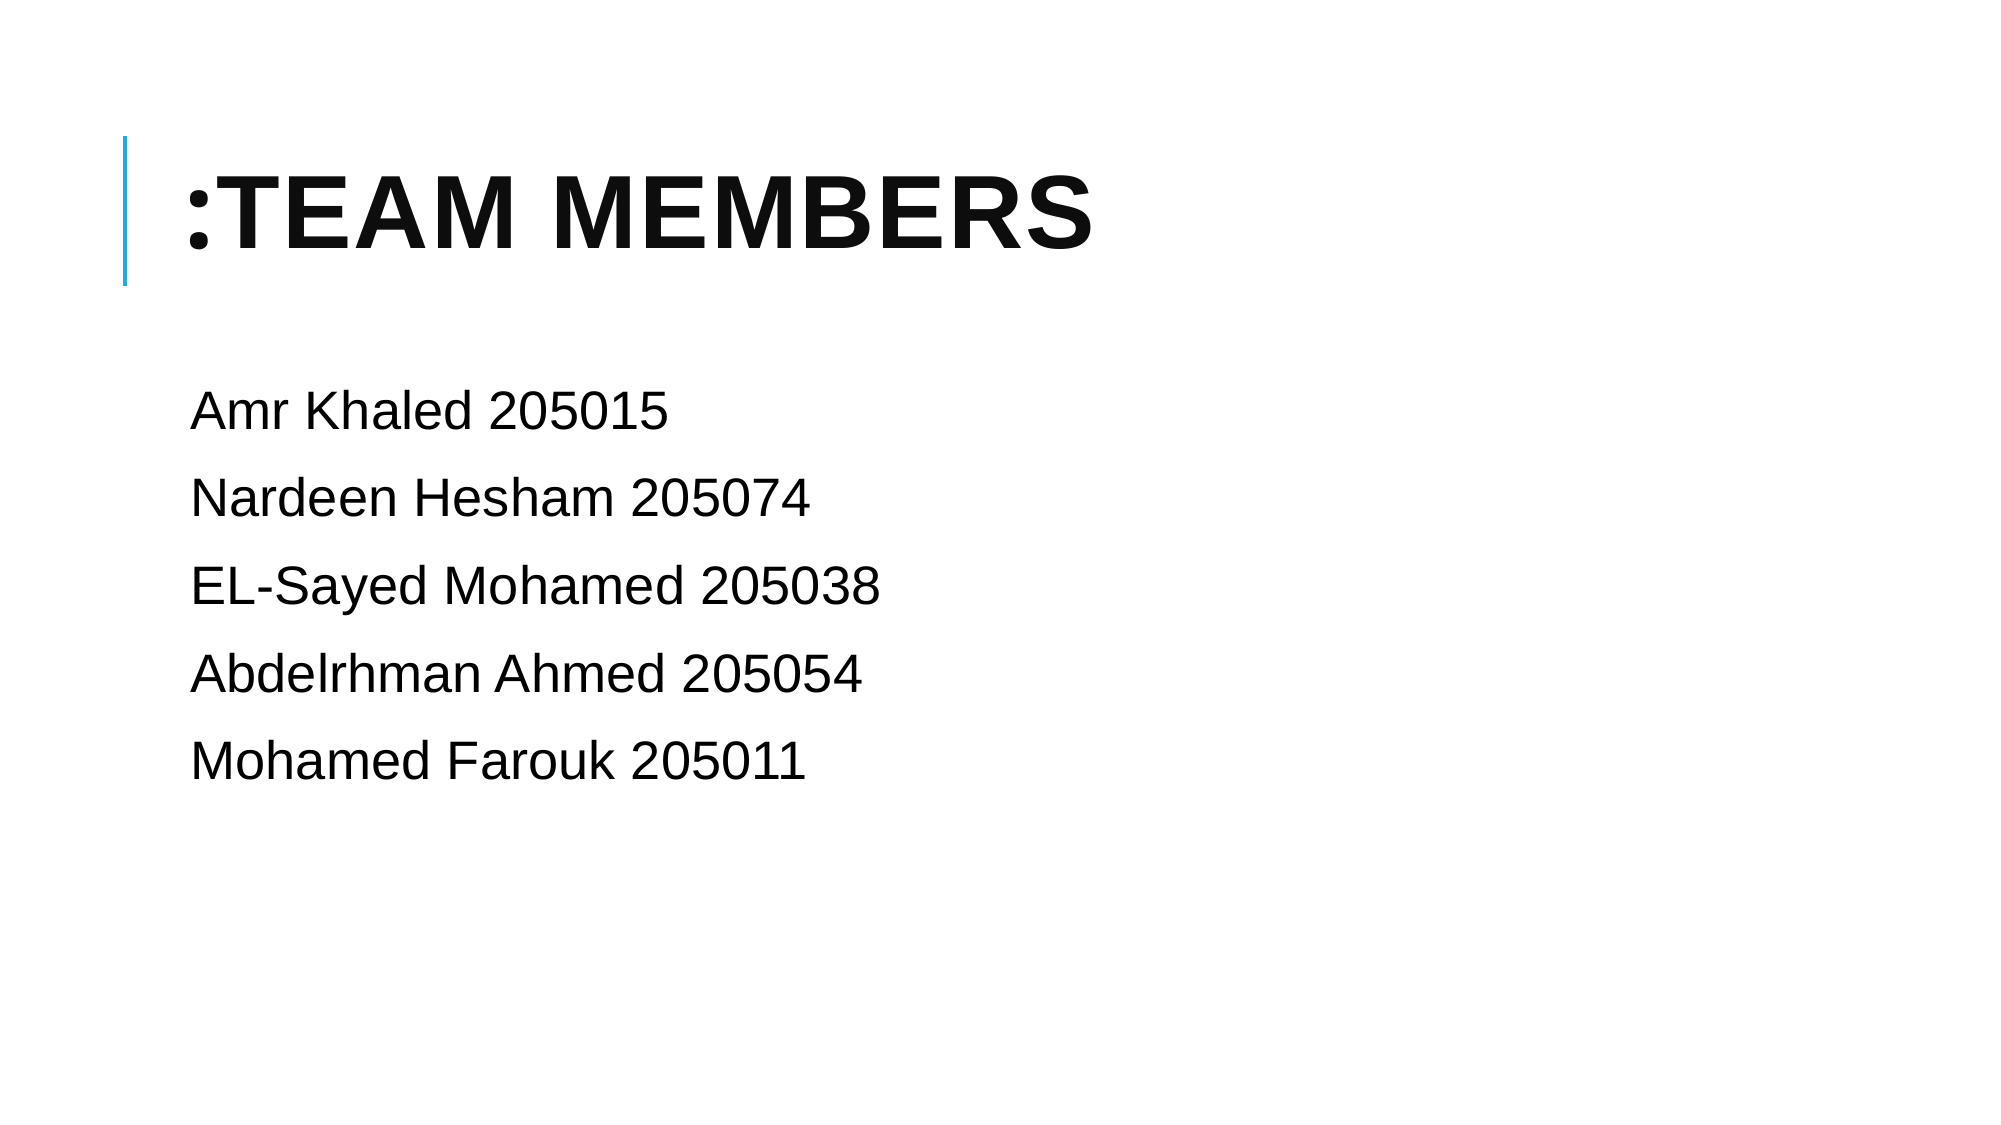

# Team members:
Amr Khaled 205015
Nardeen Hesham 205074
EL-Sayed Mohamed 205038
Abdelrhman Ahmed 205054
Mohamed Farouk 205011